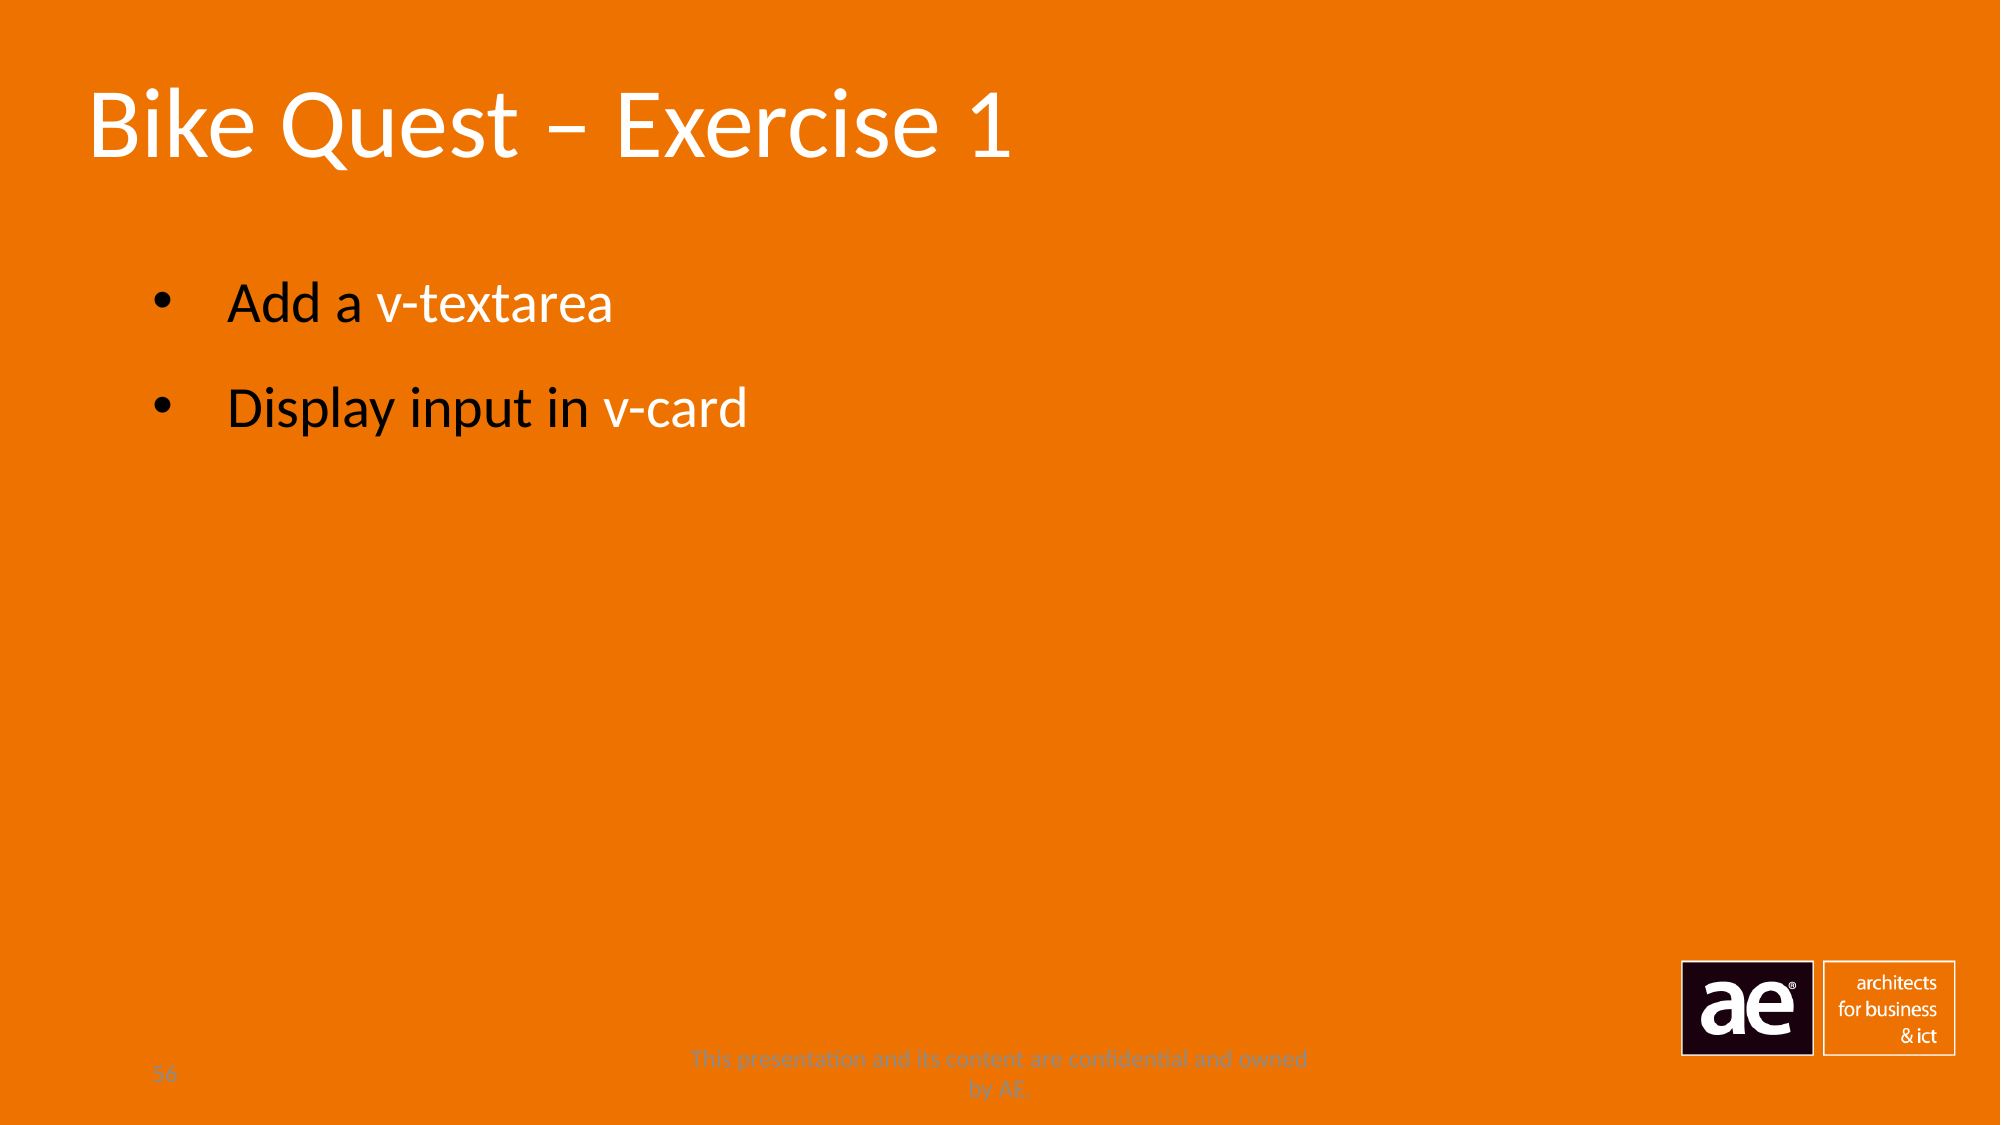

# Bike Quest – Exercise 1
Add a v-textarea
Display input in v-card
56
This presentation and its content are confidential and owned by AE.